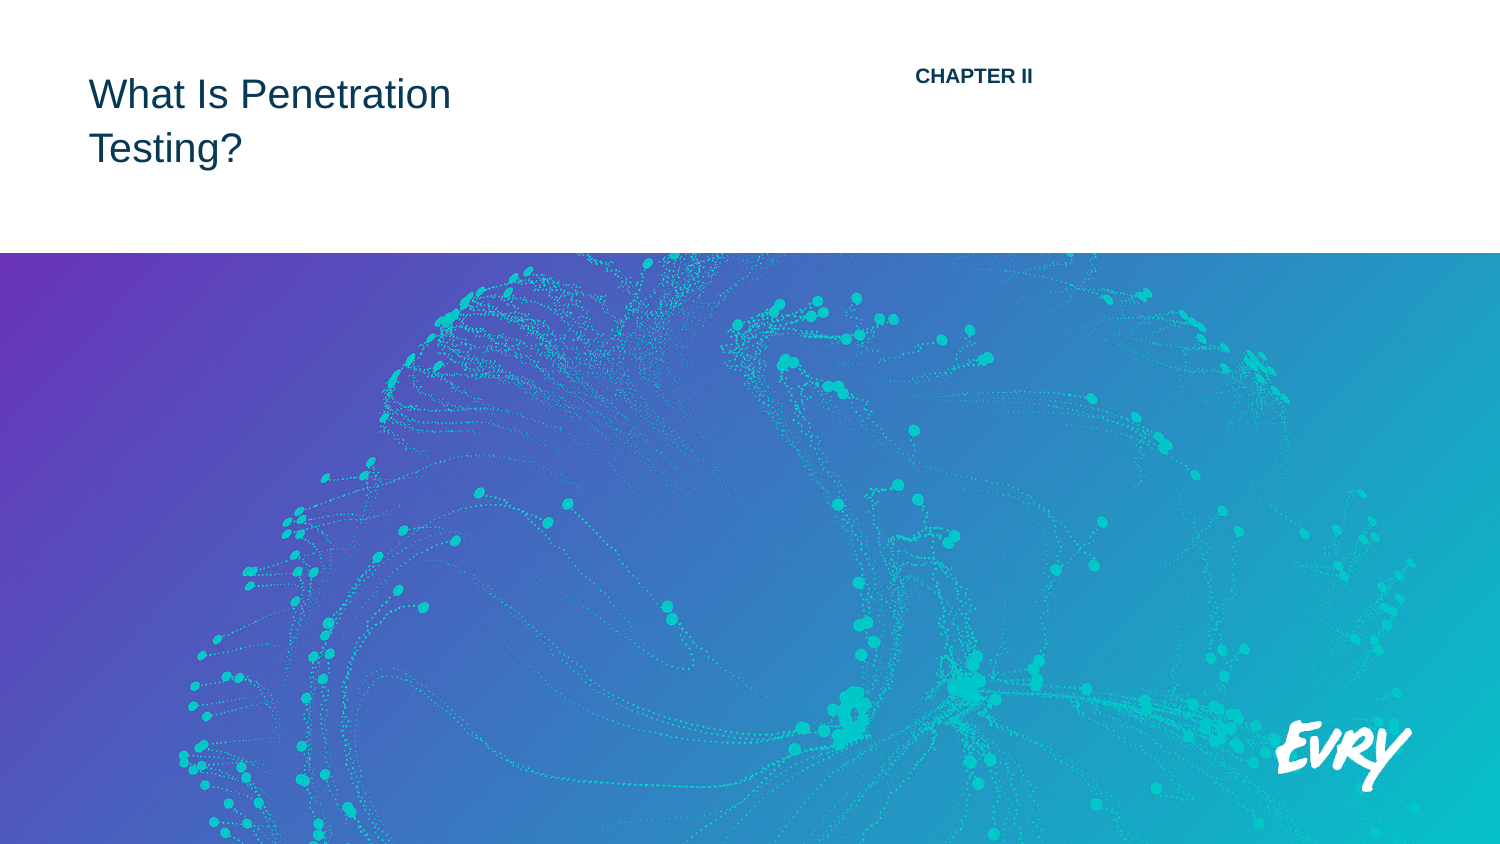

# What Is Penetration Testing?
Chapter II